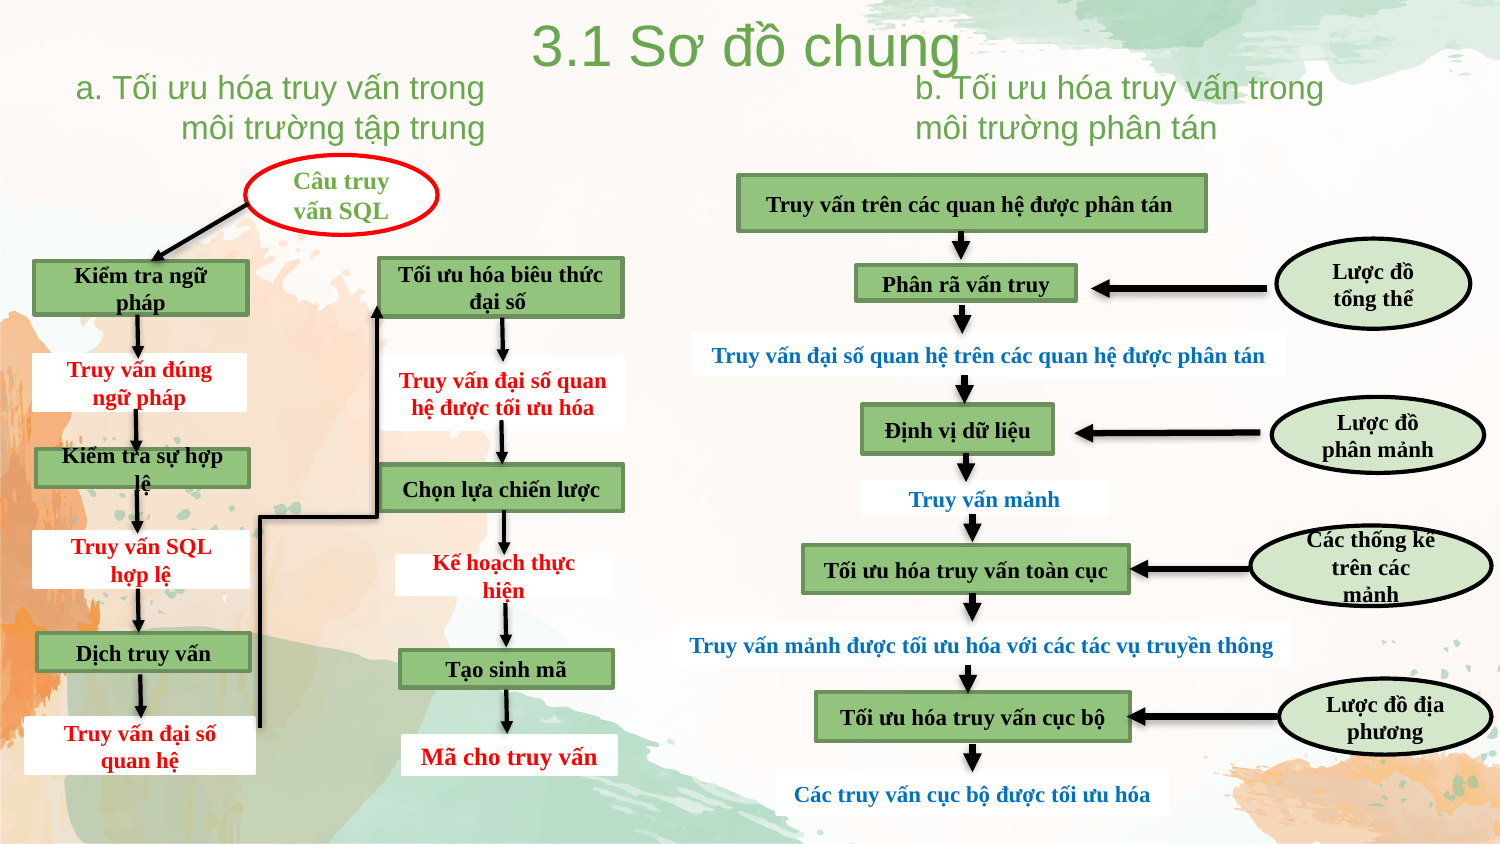

# 3.1 Sơ đồ chung
a. Tối ưu hóa truy vấn trong môi trường tập trung
b. Tối ưu hóa truy vấn trong    môi trường phân tán
Câu truy vấn SQL
Tối ưu hóa biêu thức đại số
Kiểm tra ngữ pháp
Truy vấn đúng ngữ pháp
Truy vấn đại số quan hệ được tối ưu hóa
Kiểm tra sự hợp lệ
Chọn lựa chiến lược
Truy vấn SQL hợp lệ
Kế hoạch thực hiện
Dịch truy vấn
Tạo sinh mã
Truy vấn đại số quan hệ
Mã cho truy vấn
Truy vấn trên các quan hệ được phân tán
Phân rã vấn truy
Truy vấn đại số quan hệ trên các quan hệ được phân tán
Lược đồ phân mảnh
Định vị dữ liệu
Truy vấn mảnh
Các thống kê trên các mảnh
Tối ưu hóa truy vấn toàn cục
Truy vấn mảnh được tối ưu hóa với các tác vụ truyền thông
Lược đồ địa phương
Tối ưu hóa truy vấn cục bộ
Các truy vấn cục bộ được tối ưu hóa
Lược đồ tổng thể